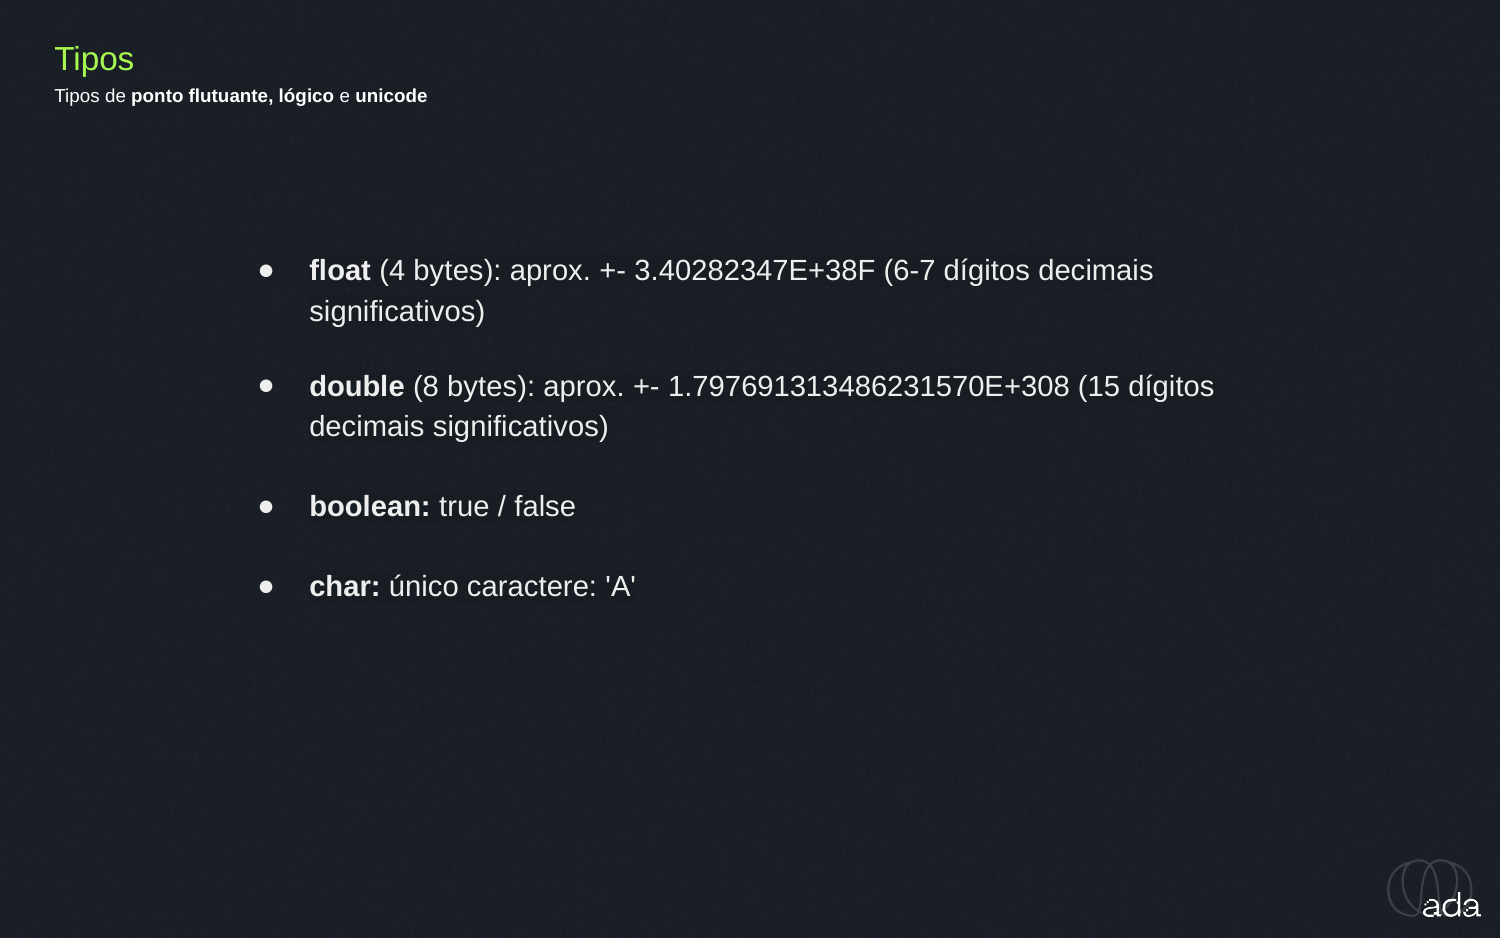

Tipos
Tipos de ponto flutuante, lógico e unicode
float (4 bytes): aprox. +- 3.40282347E+38F (6-7 dígitos decimais significativos)
double (8 bytes): aprox. +- 1.797691313486231570E+308 (15 dígitos decimais significativos)
boolean: true / false
char: único caractere: 'A'